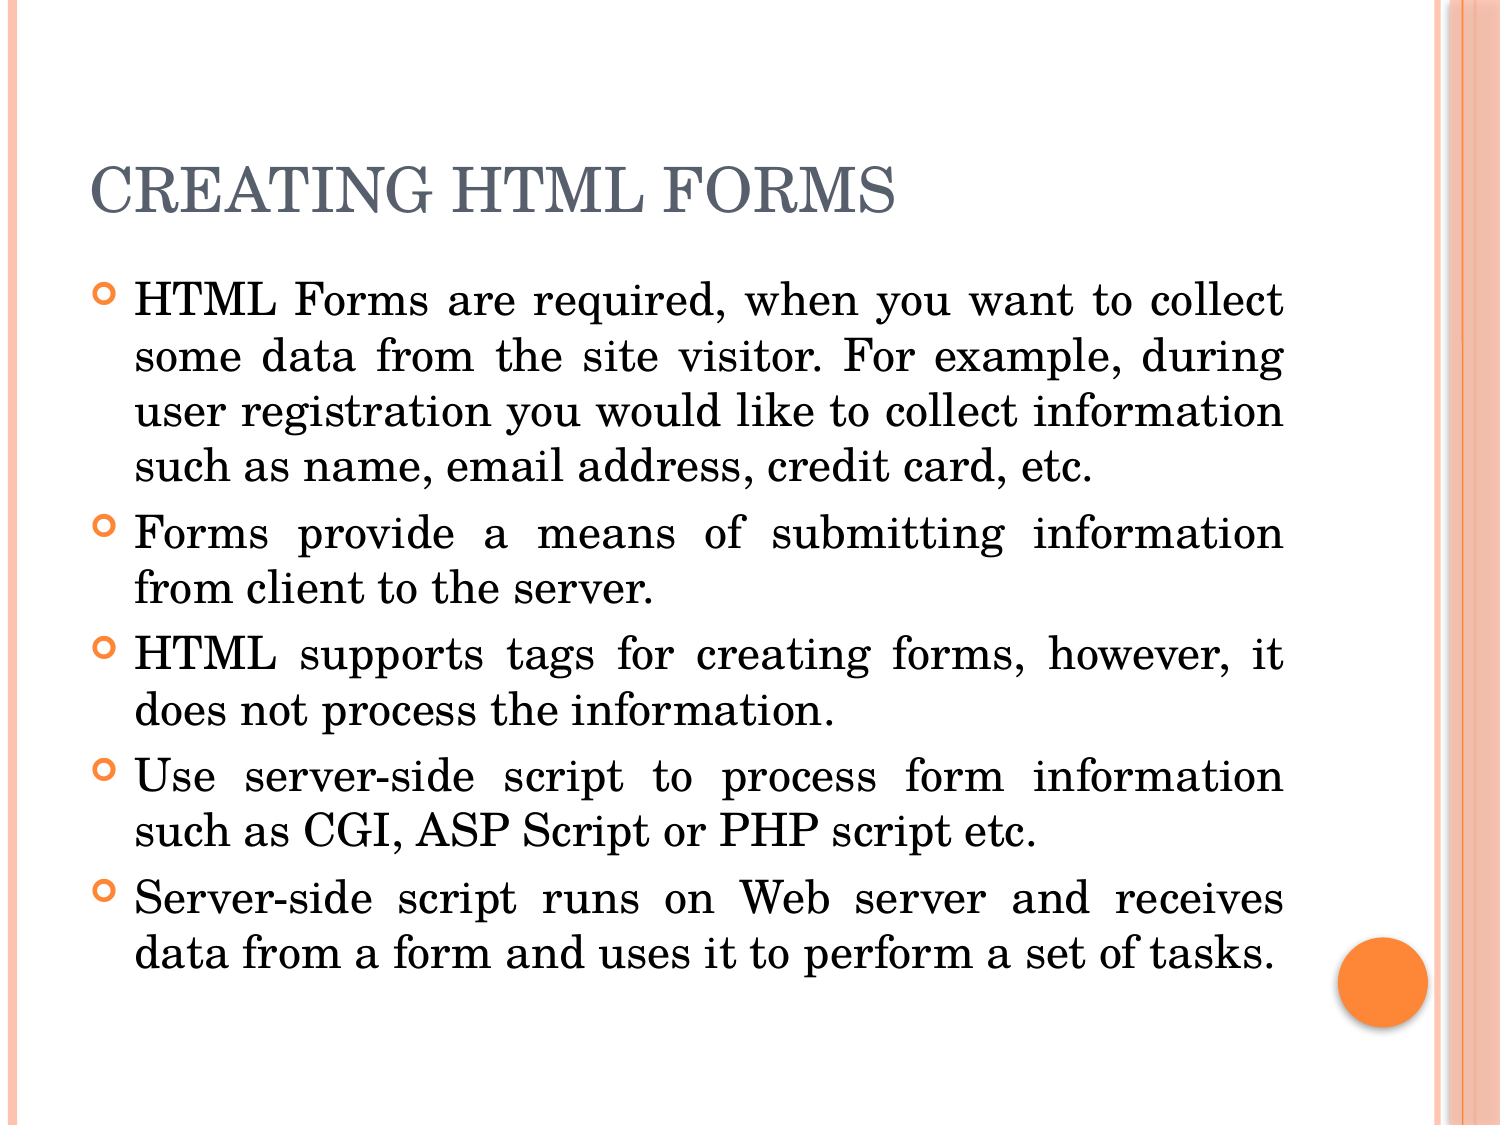

# Creating HTML Forms
HTML Forms are required, when you want to collect some data from the site visitor. For example, during user registration you would like to collect information such as name, email address, credit card, etc.
Forms provide a means of submitting information from client to the server.
HTML supports tags for creating forms, however, it does not process the information.
Use server-side script to process form information such as CGI, ASP Script or PHP script etc.
Server-side script runs on Web server and receives data from a form and uses it to perform a set of tasks.